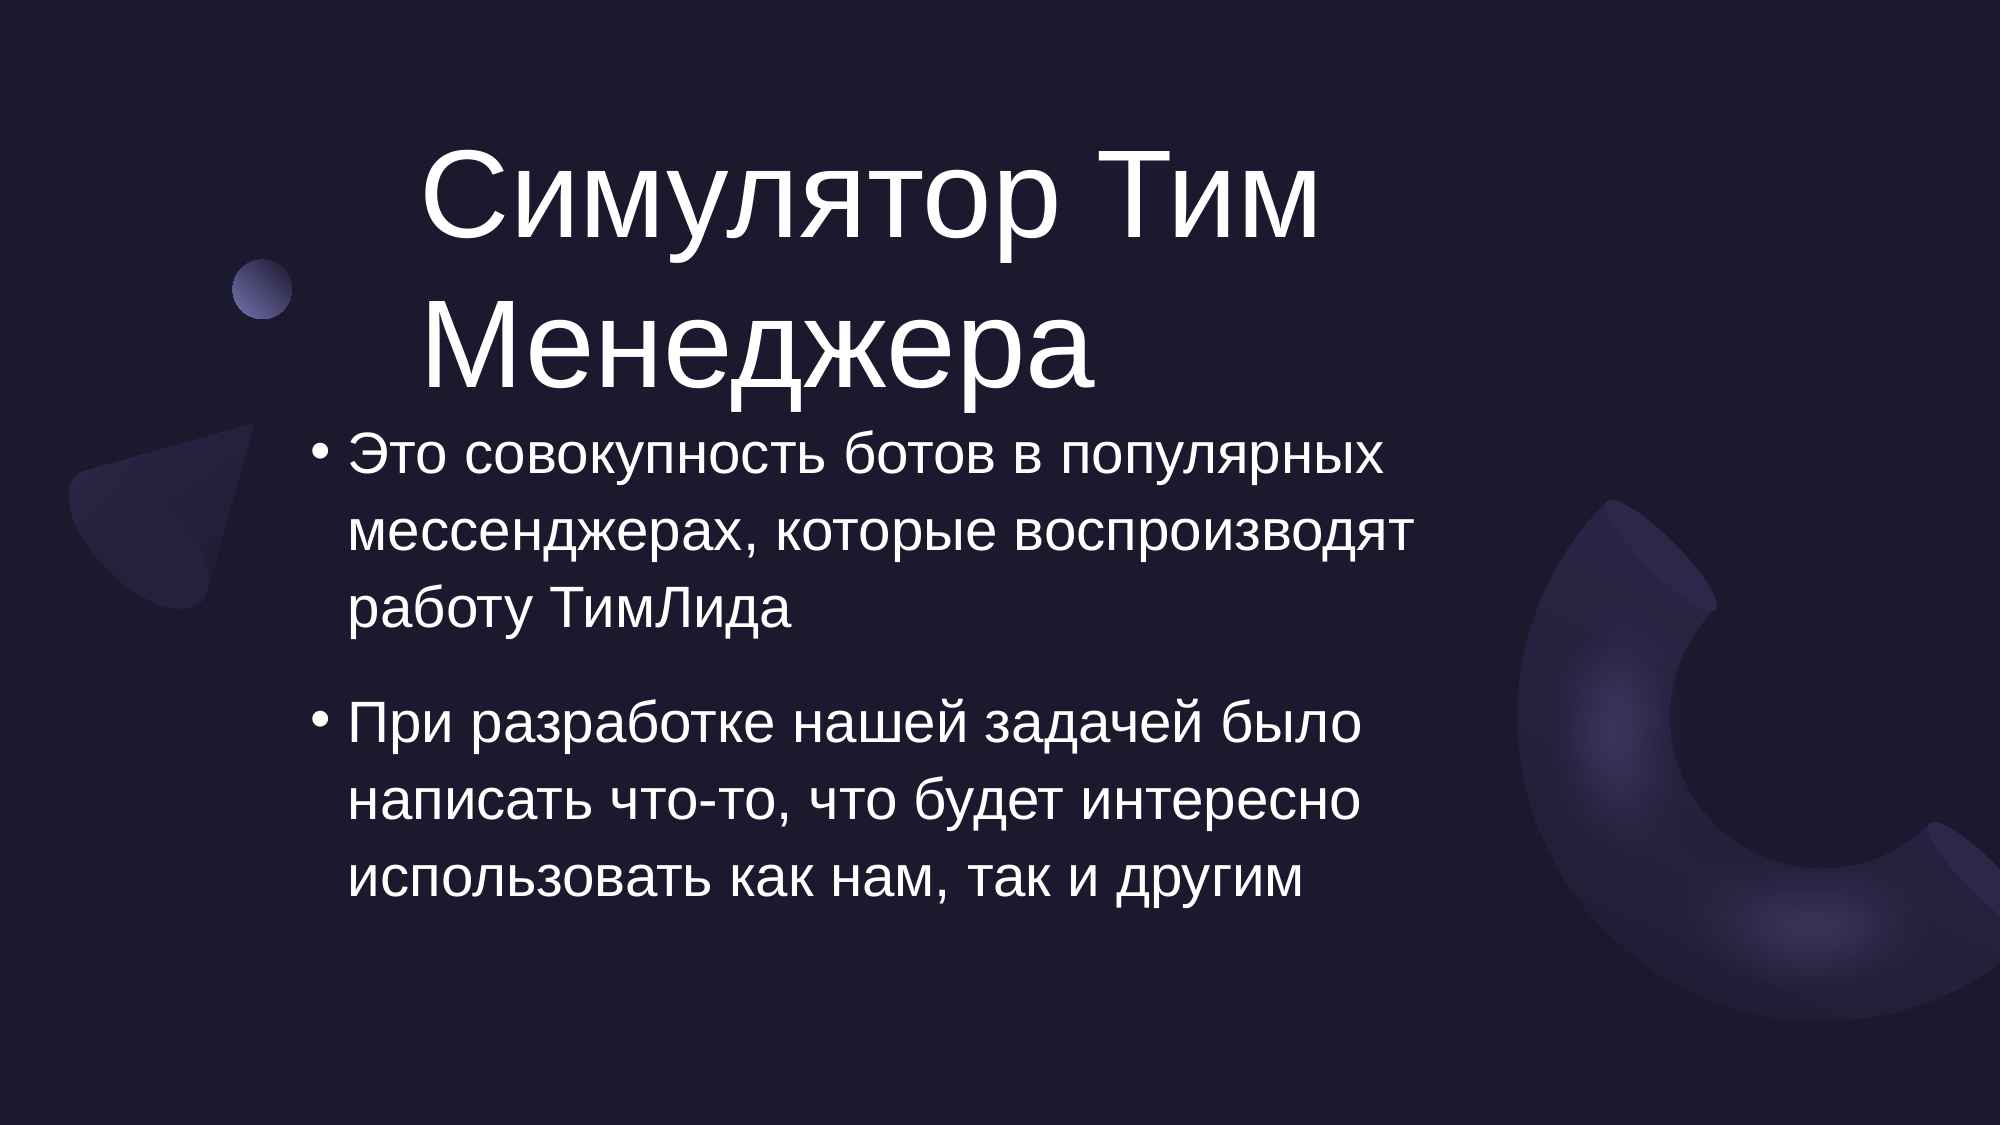

# Симулятор Тим Менеджера

Это совокупность ботов в популярных мессенджерах, которые воспроизводят работу ТимЛида
При разработке нашей задачей было написать что-то, что будет интересно использовать как нам, так и другим